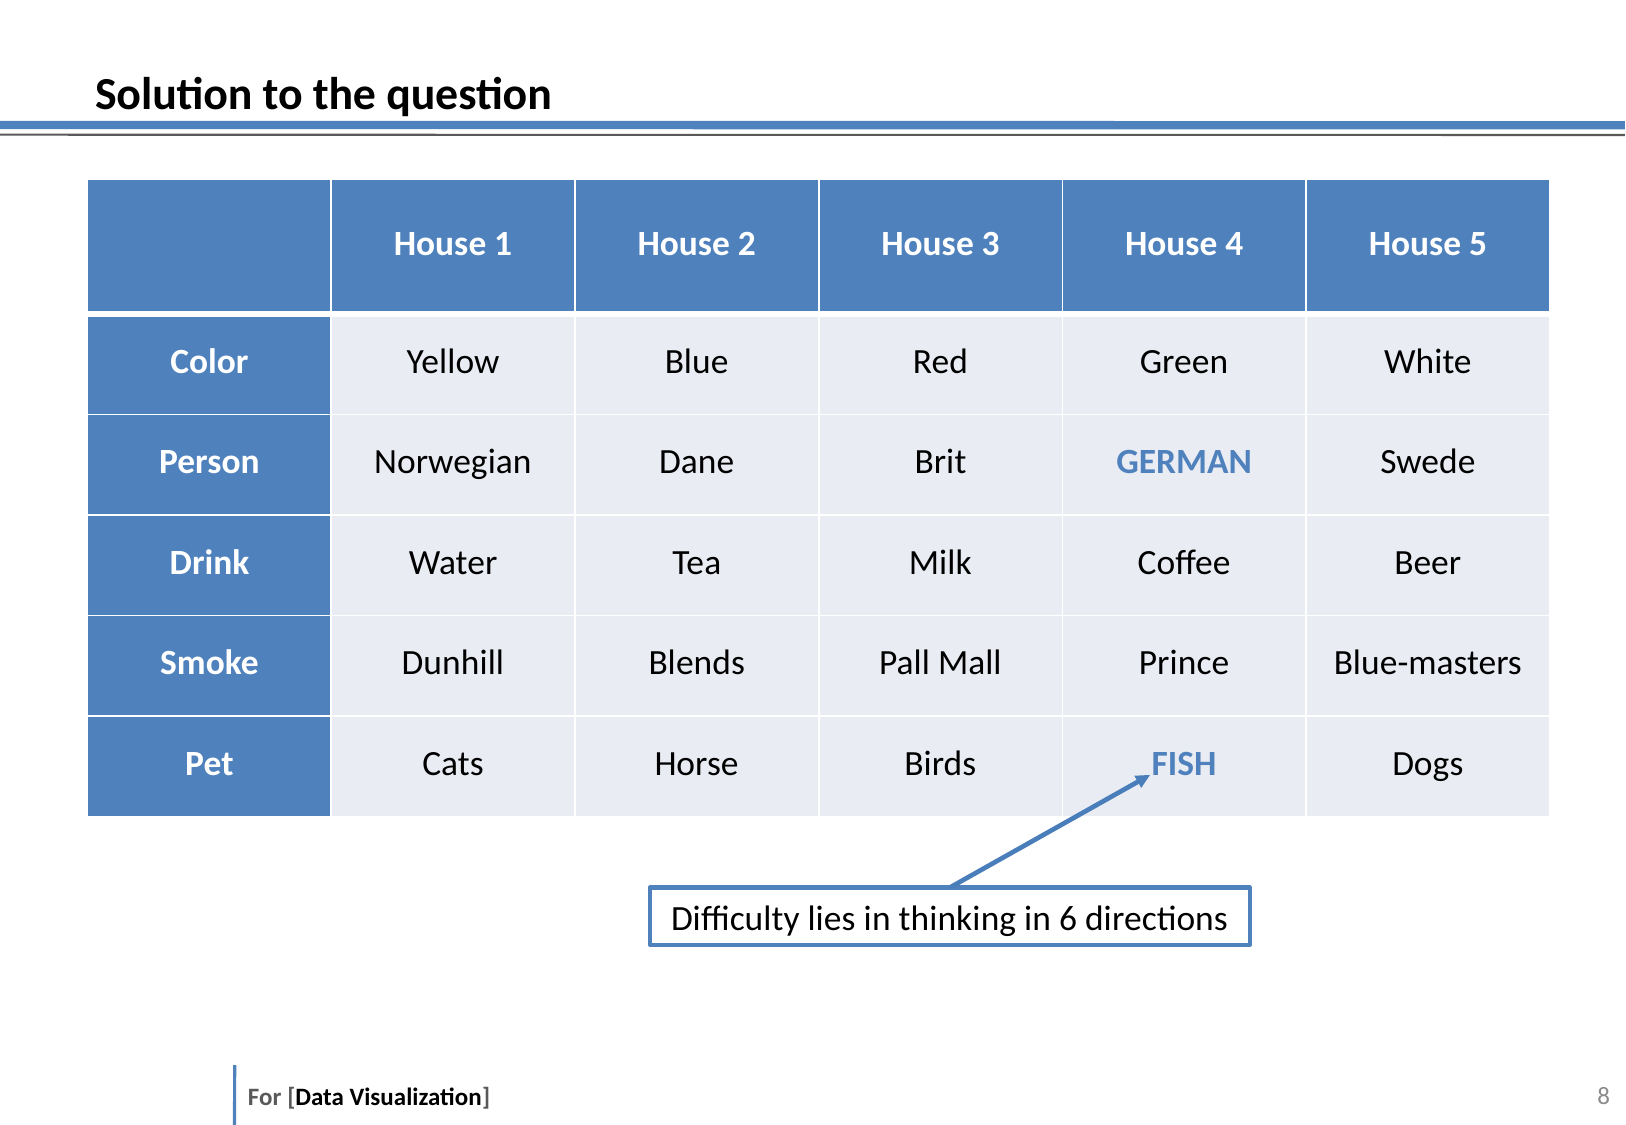

# Solution to the question
|  | House 1 | House 2 | House 3 | House 4 | House 5 |
| --- | --- | --- | --- | --- | --- |
| Color | Yellow | Blue | Red | Green | White |
| Person | Norwegian | Dane | Brit | GERMAN | Swede |
| Drink | Water | Tea | Milk | Coffee | Beer |
| Smoke | Dunhill | Blends | Pall Mall | Prince | Blue-masters |
| Pet | Cats | Horse | Birds | FISH | Dogs |
Difficulty lies in thinking in 6 directions
8